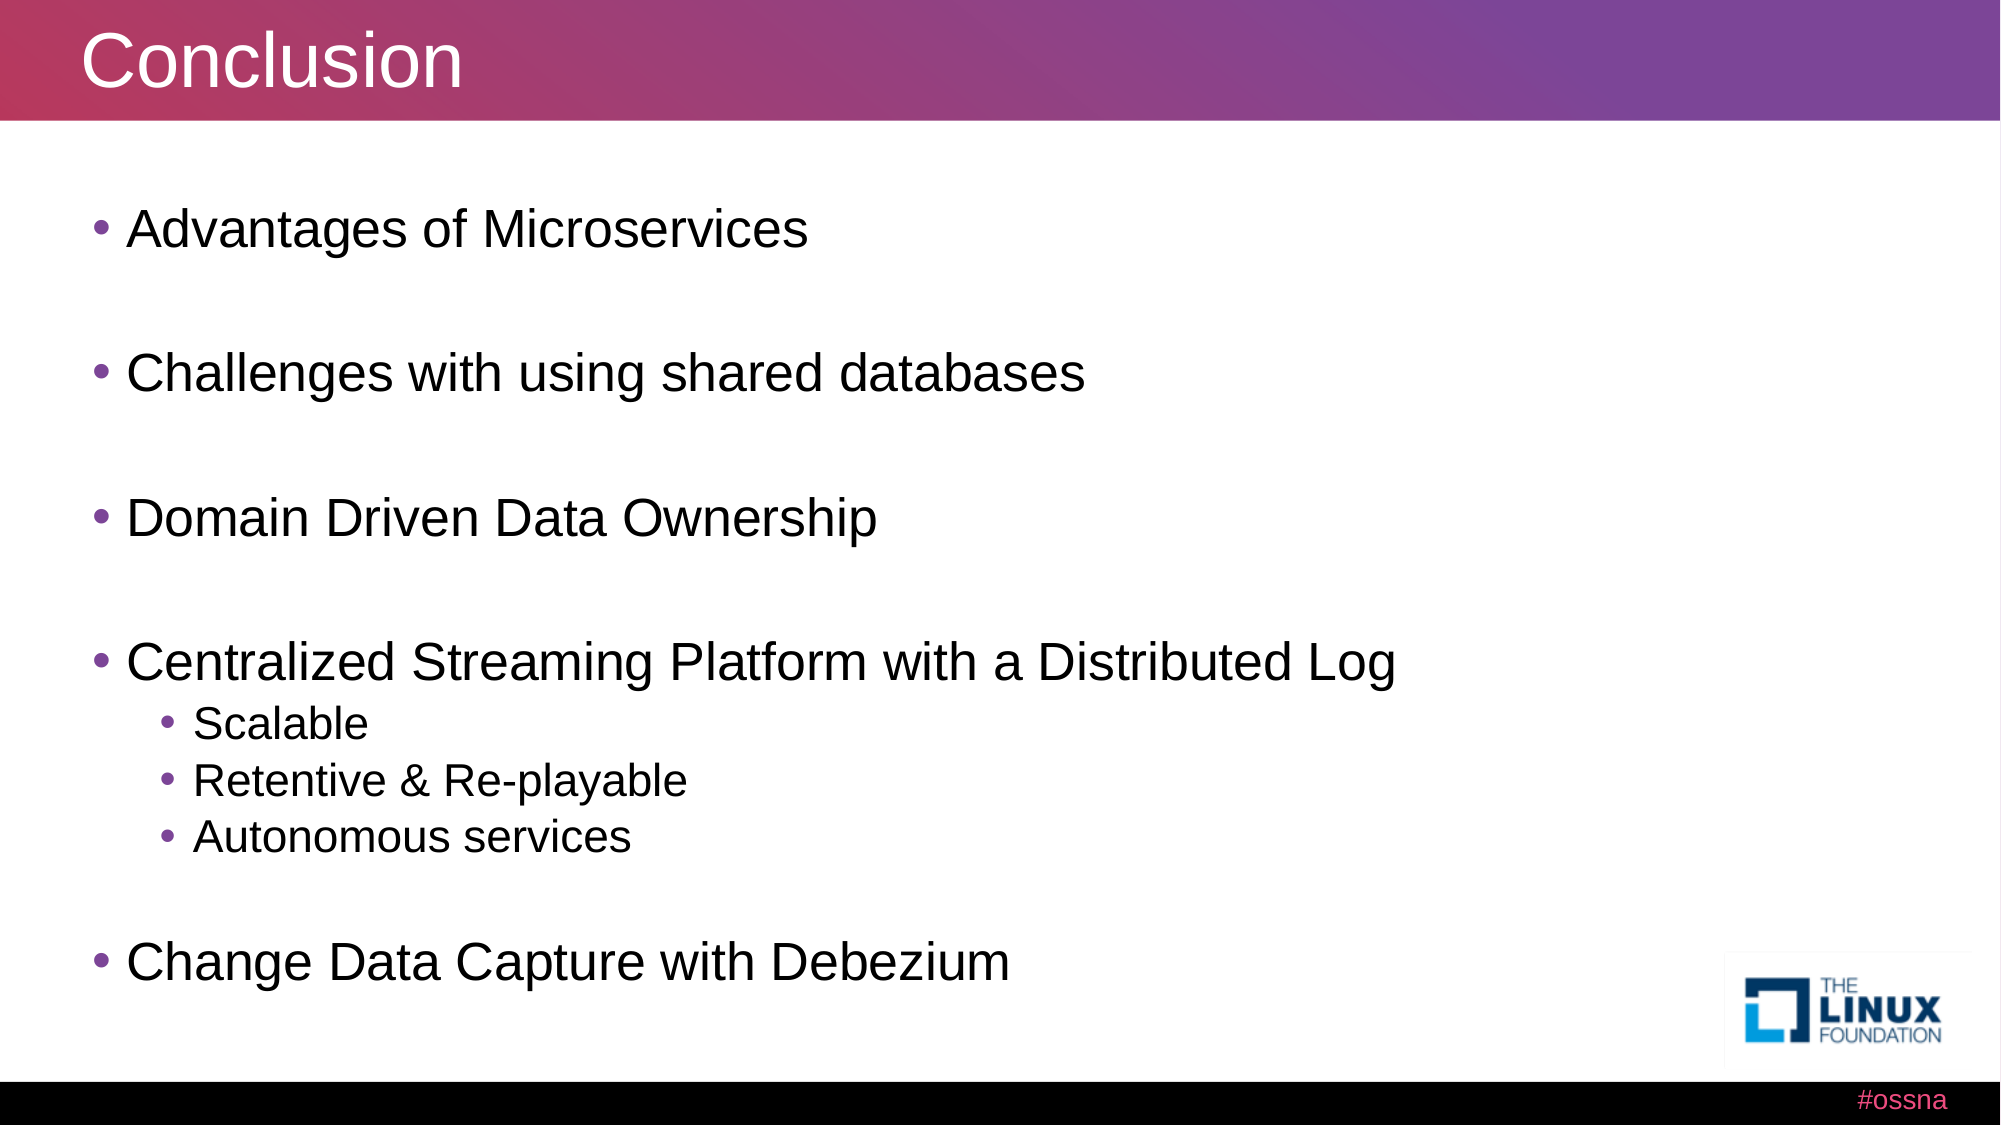

# Conclusion
Advantages of Microservices

Challenges with using shared databases

Domain Driven Data Ownership

Centralized Streaming Platform with a Distributed Log
Scalable
Retentive & Re-playable
Autonomous services

Change Data Capture with Debezium